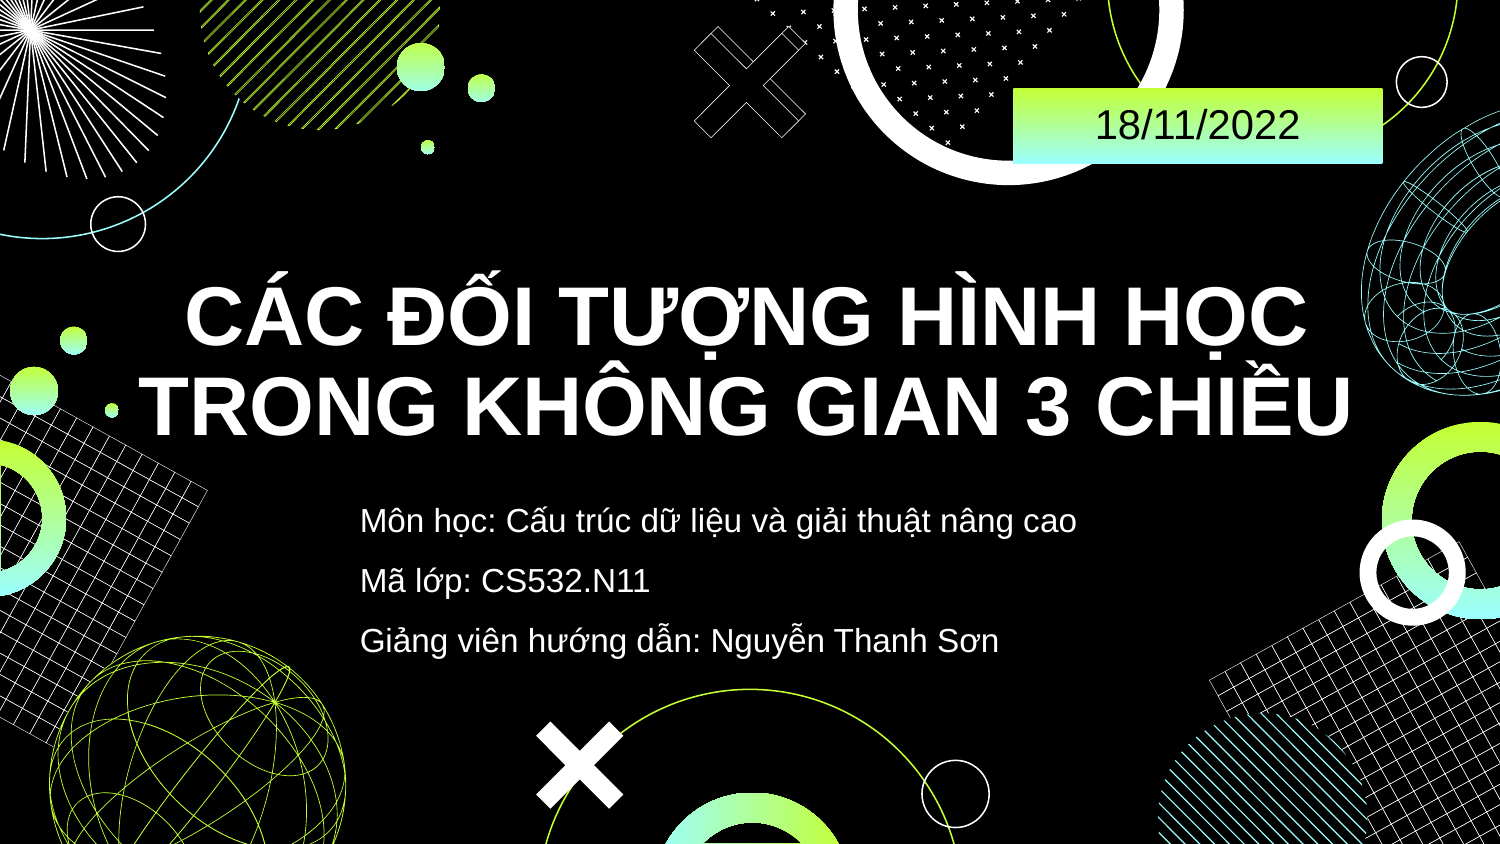

18/11/2022
# CÁC ĐỐI TƯỢNG HÌNH HỌC TRONG KHÔNG GIAN 3 CHIỀU
Môn học: Cấu trúc dữ liệu và giải thuật nâng cao
Mã lớp: CS532.N11
Giảng viên hướng dẫn: Nguyễn Thanh Sơn